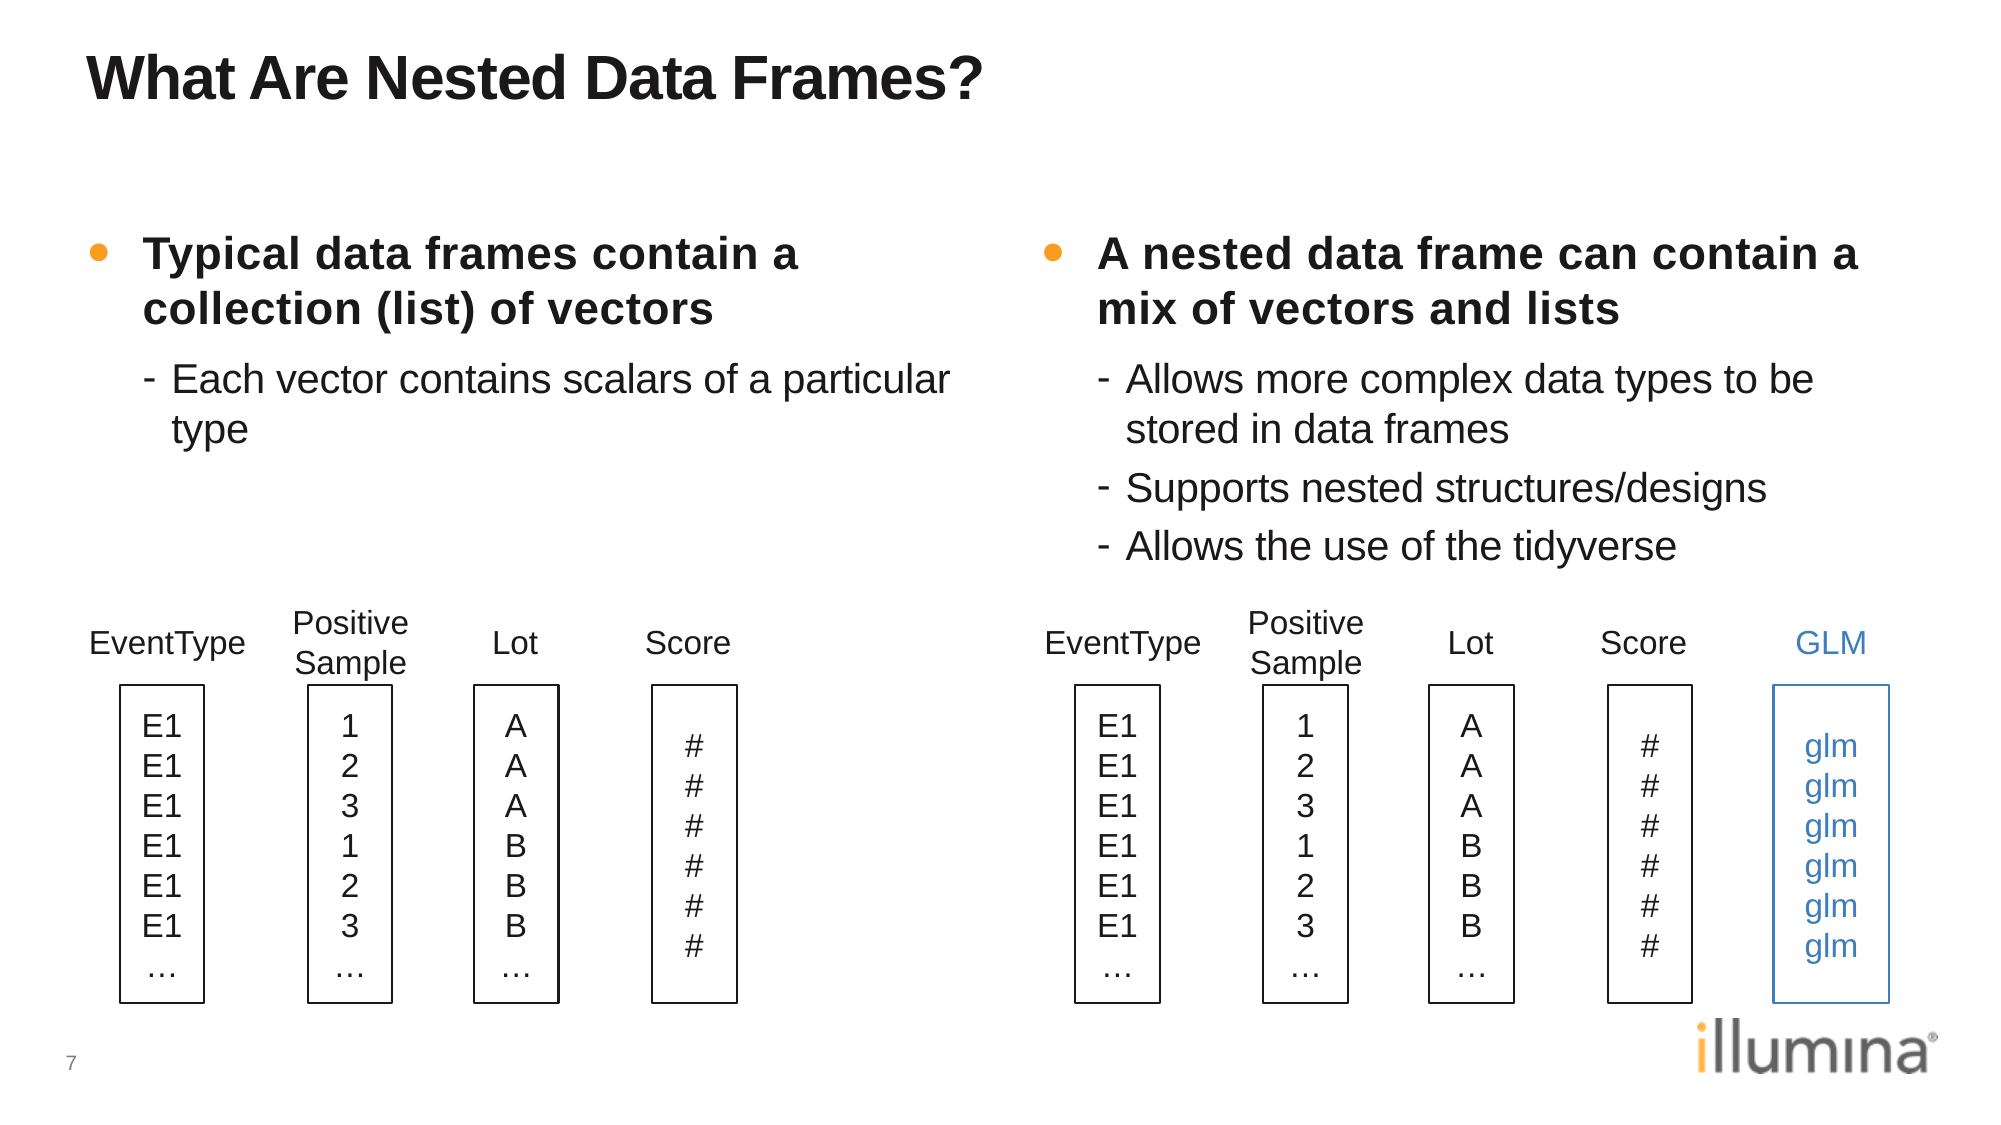

# What Are Nested Data Frames?
Typical data frames contain a collection (list) of vectors
Each vector contains scalars of a particular type
A nested data frame can contain a mix of vectors and lists
Allows more complex data types to be stored in data frames
Supports nested structures/designs
Allows the use of the tidyverse

Positive
Sample
Positive
Sample
EventType
Lot
Score
GLM
EventType
Lot
Score
#
#
#
#
#
#
#
#
#
#
#
#
E1
E1
E1
E1
E1
E1
…
1
2
3
1
2
3
…
A
A
A
B
B
B
…
E1
E1
E1
E1
E1
E1
…
1
2
3
1
2
3
…
A
A
A
B
B
B
…
glm
glm
glm
glm
glm
glm